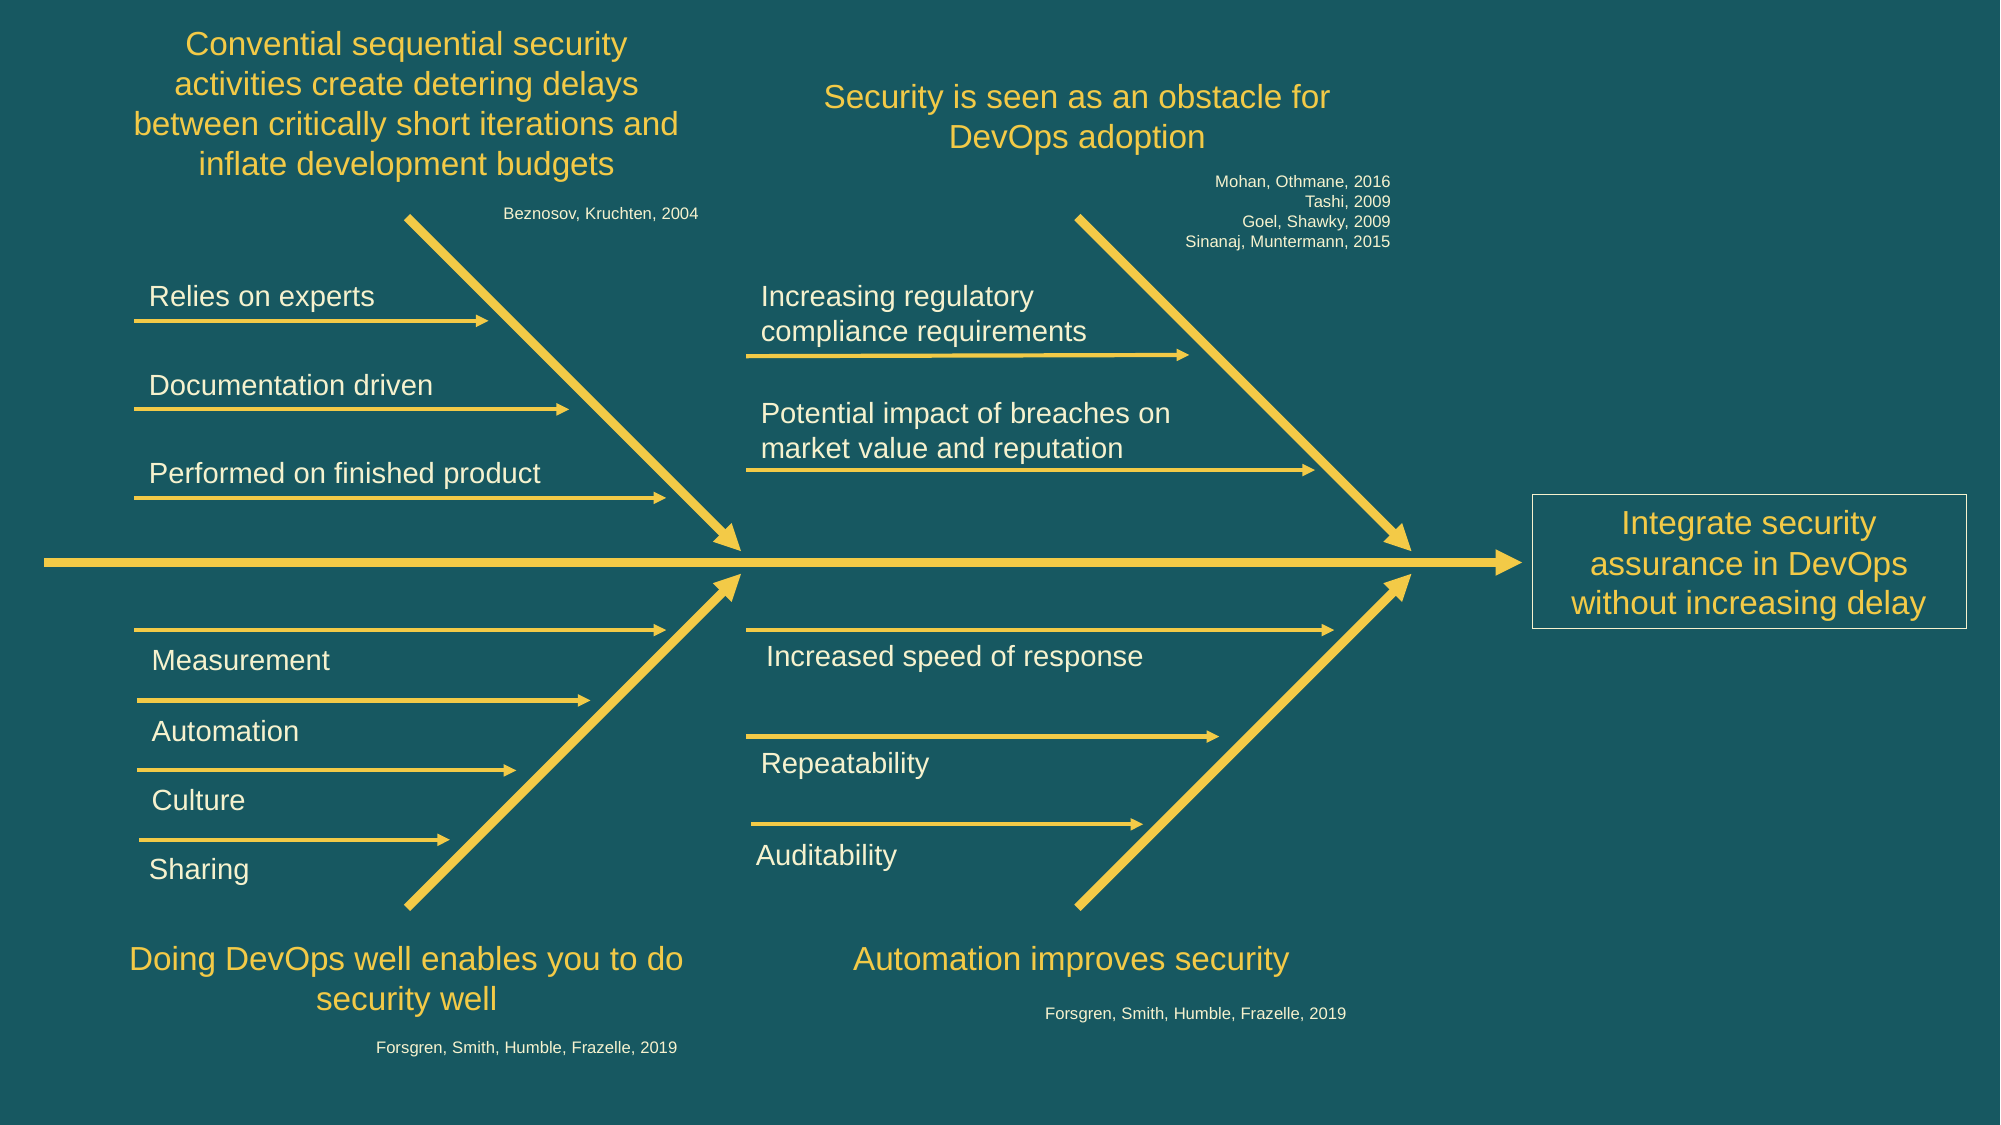

Convential sequential security activities create detering delays between critically short iterations and inflate development budgets
Beznosov, Kruchten, 2004
Security is seen as an obstacle for DevOps adoption
Mohan, Othmane, 2016
Tashi, 2009
Goel, Shawky, 2009
Sinanaj, Muntermann, 2015
Relies on experts
Documentation driven
Performed on finished product
Increasing regulatory compliance requirements
Potential impact of breaches on market value and reputation
Integrate security assurance in DevOps without increasing delay
Measurement
Automation
Culture
Sharing
Increased speed of response
Repeatability
Auditability
Automation improves security
Forsgren, Smith, Humble, Frazelle, 2019
Doing DevOps well enables you to do security well
Forsgren, Smith, Humble, Frazelle, 2019